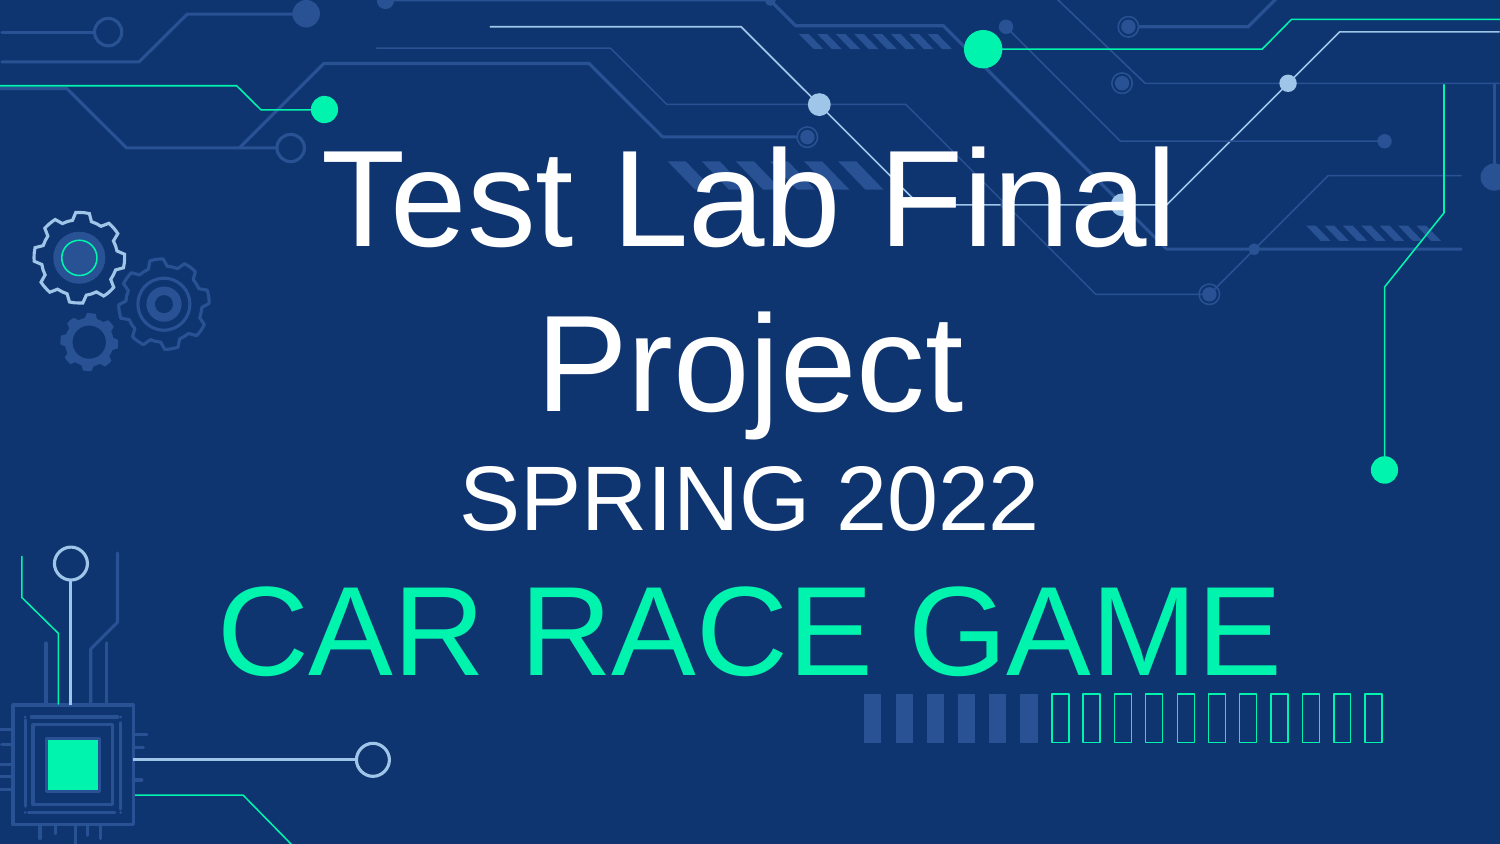

# Test Lab Final Project SPRING 2022 CAR RACE GAME